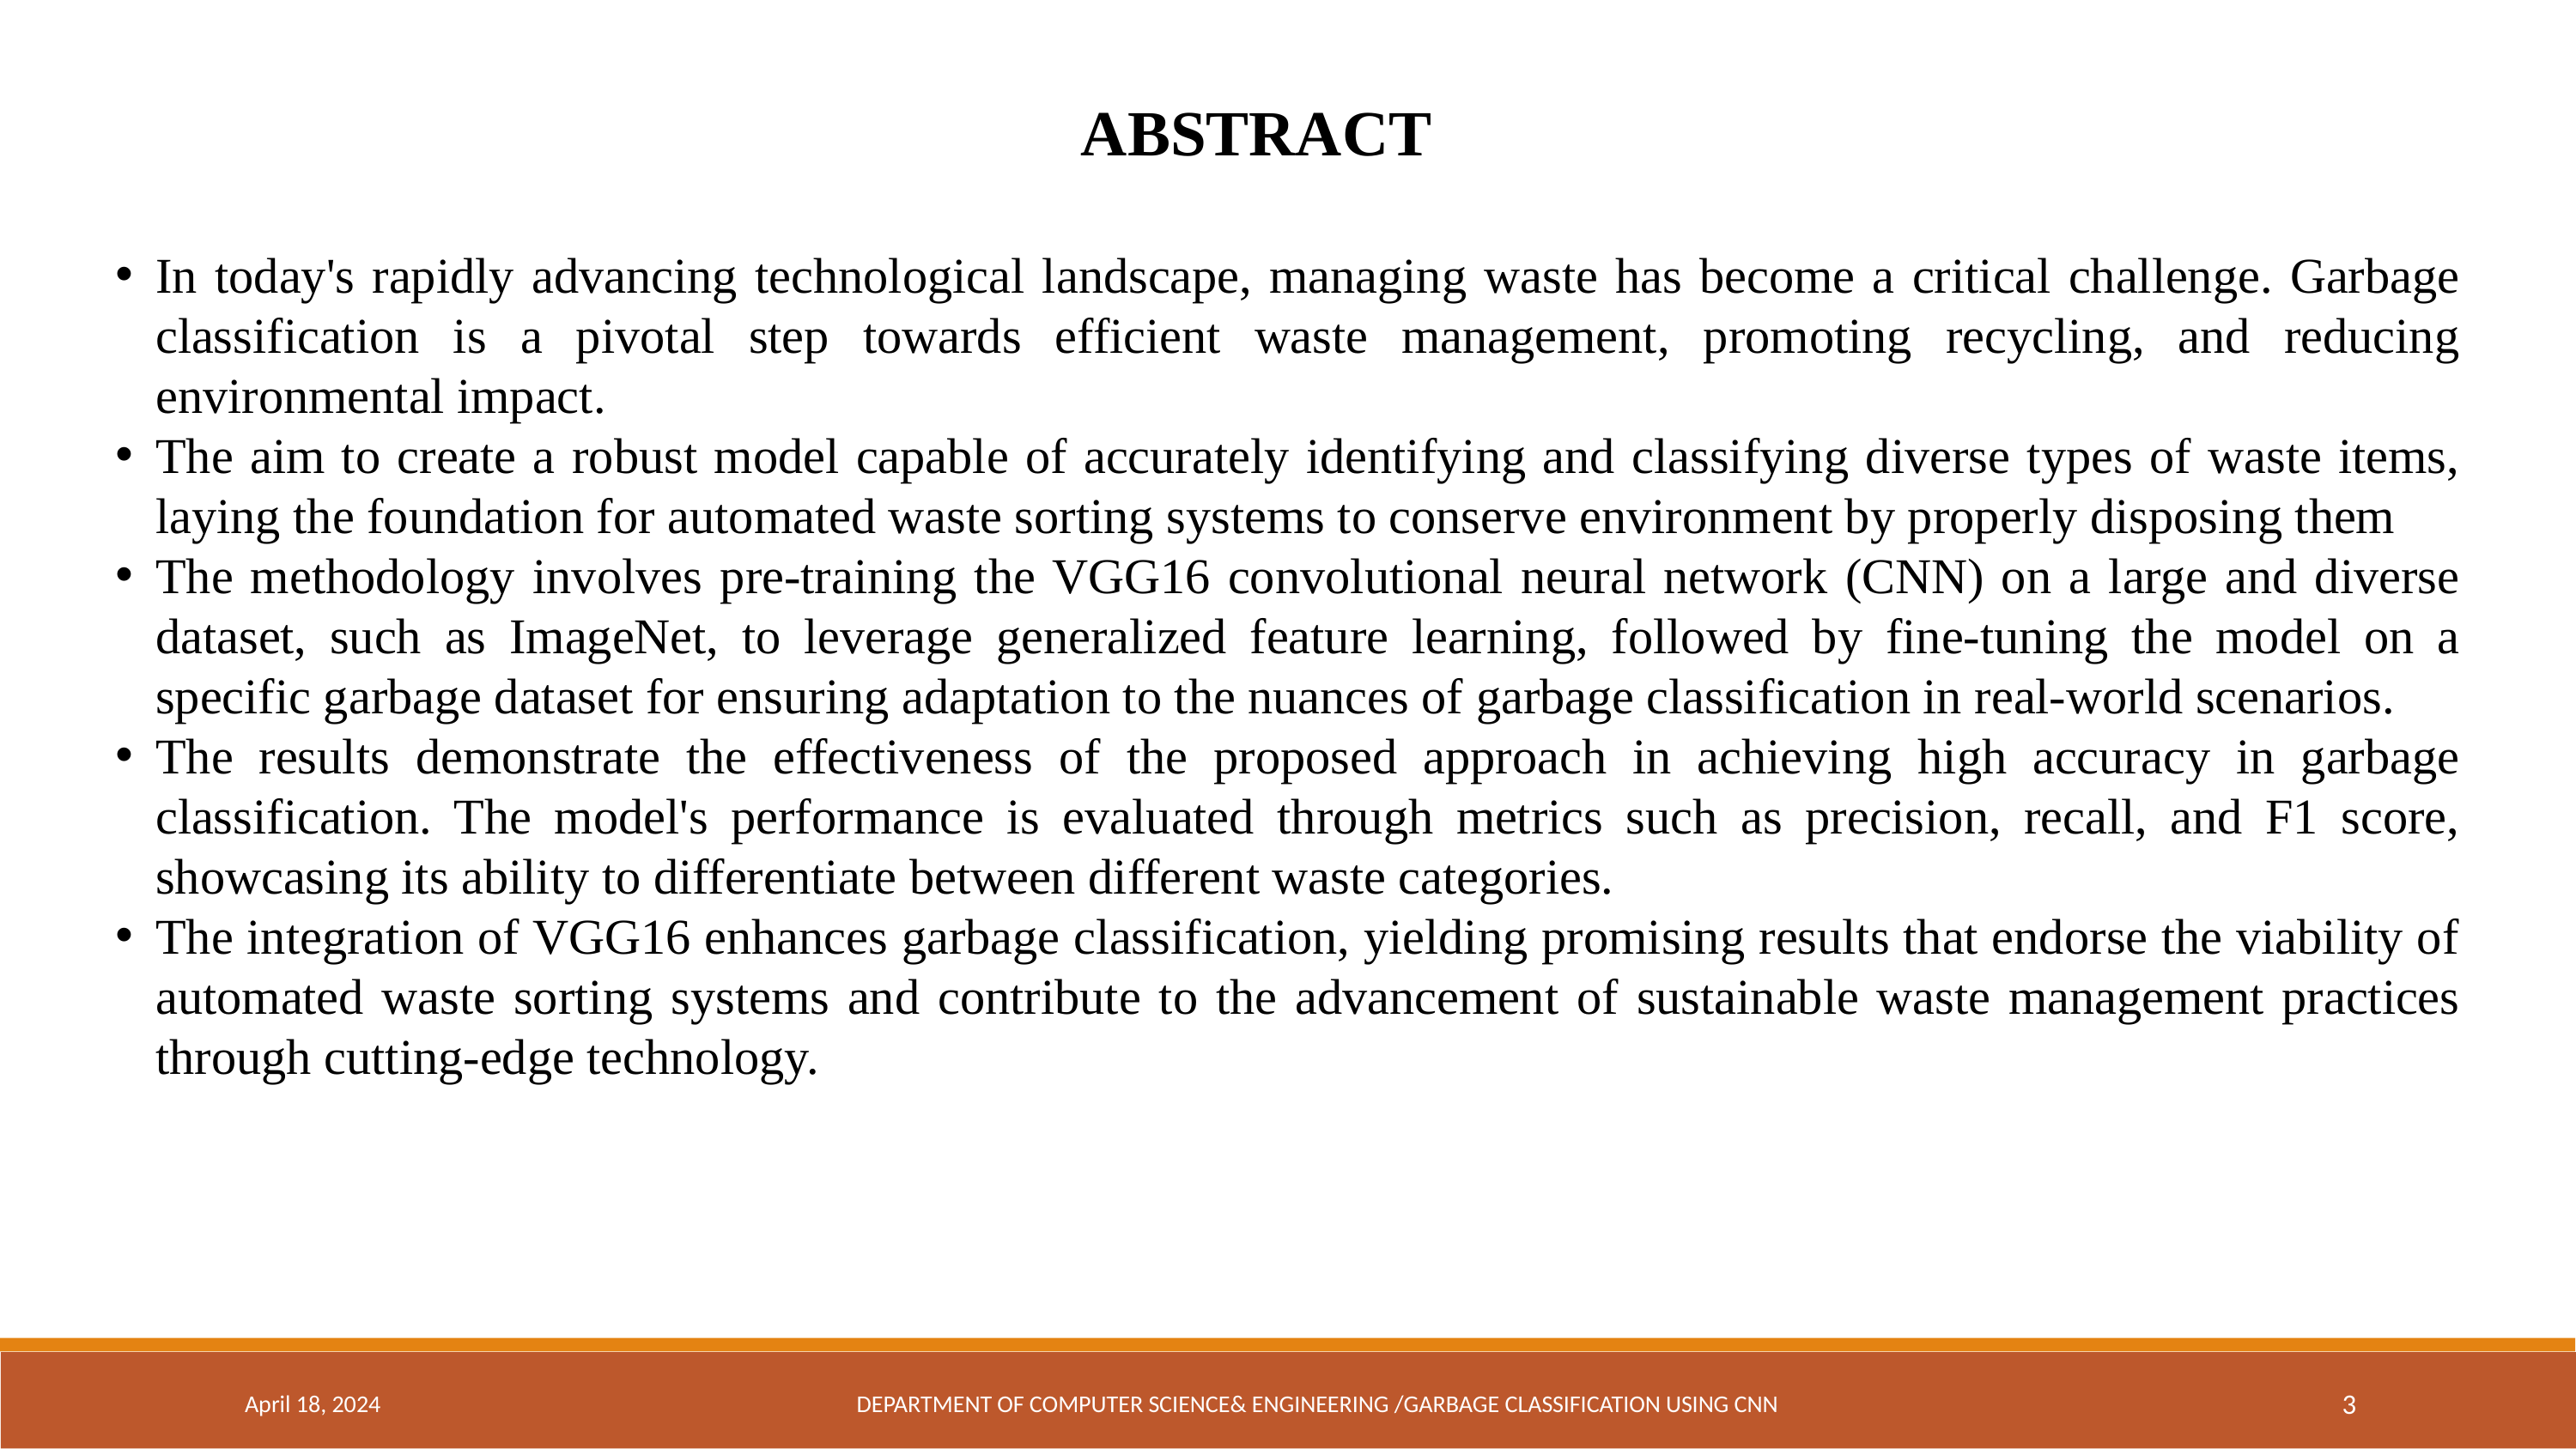

ABSTRACT
In today's rapidly advancing technological landscape, managing waste has become a critical challenge. Garbage classification is a pivotal step towards efficient waste management, promoting recycling, and reducing environmental impact.
The aim to create a robust model capable of accurately identifying and classifying diverse types of waste items, laying the foundation for automated waste sorting systems to conserve environment by properly disposing them
The methodology involves pre-training the VGG16 convolutional neural network (CNN) on a large and diverse dataset, such as ImageNet, to leverage generalized feature learning, followed by fine-tuning the model on a specific garbage dataset for ensuring adaptation to the nuances of garbage classification in real-world scenarios.
The results demonstrate the effectiveness of the proposed approach in achieving high accuracy in garbage classification. The model's performance is evaluated through metrics such as precision, recall, and F1 score, showcasing its ability to differentiate between different waste categories.
The integration of VGG16 enhances garbage classification, yielding promising results that endorse the viability of automated waste sorting systems and contribute to the advancement of sustainable waste management practices through cutting-edge technology.
April 18, 2024
DEPARTMENT OF COMPUTER SCIENCE& ENGINEERING /GARBAGE CLASSIFICATION USING CNN
3